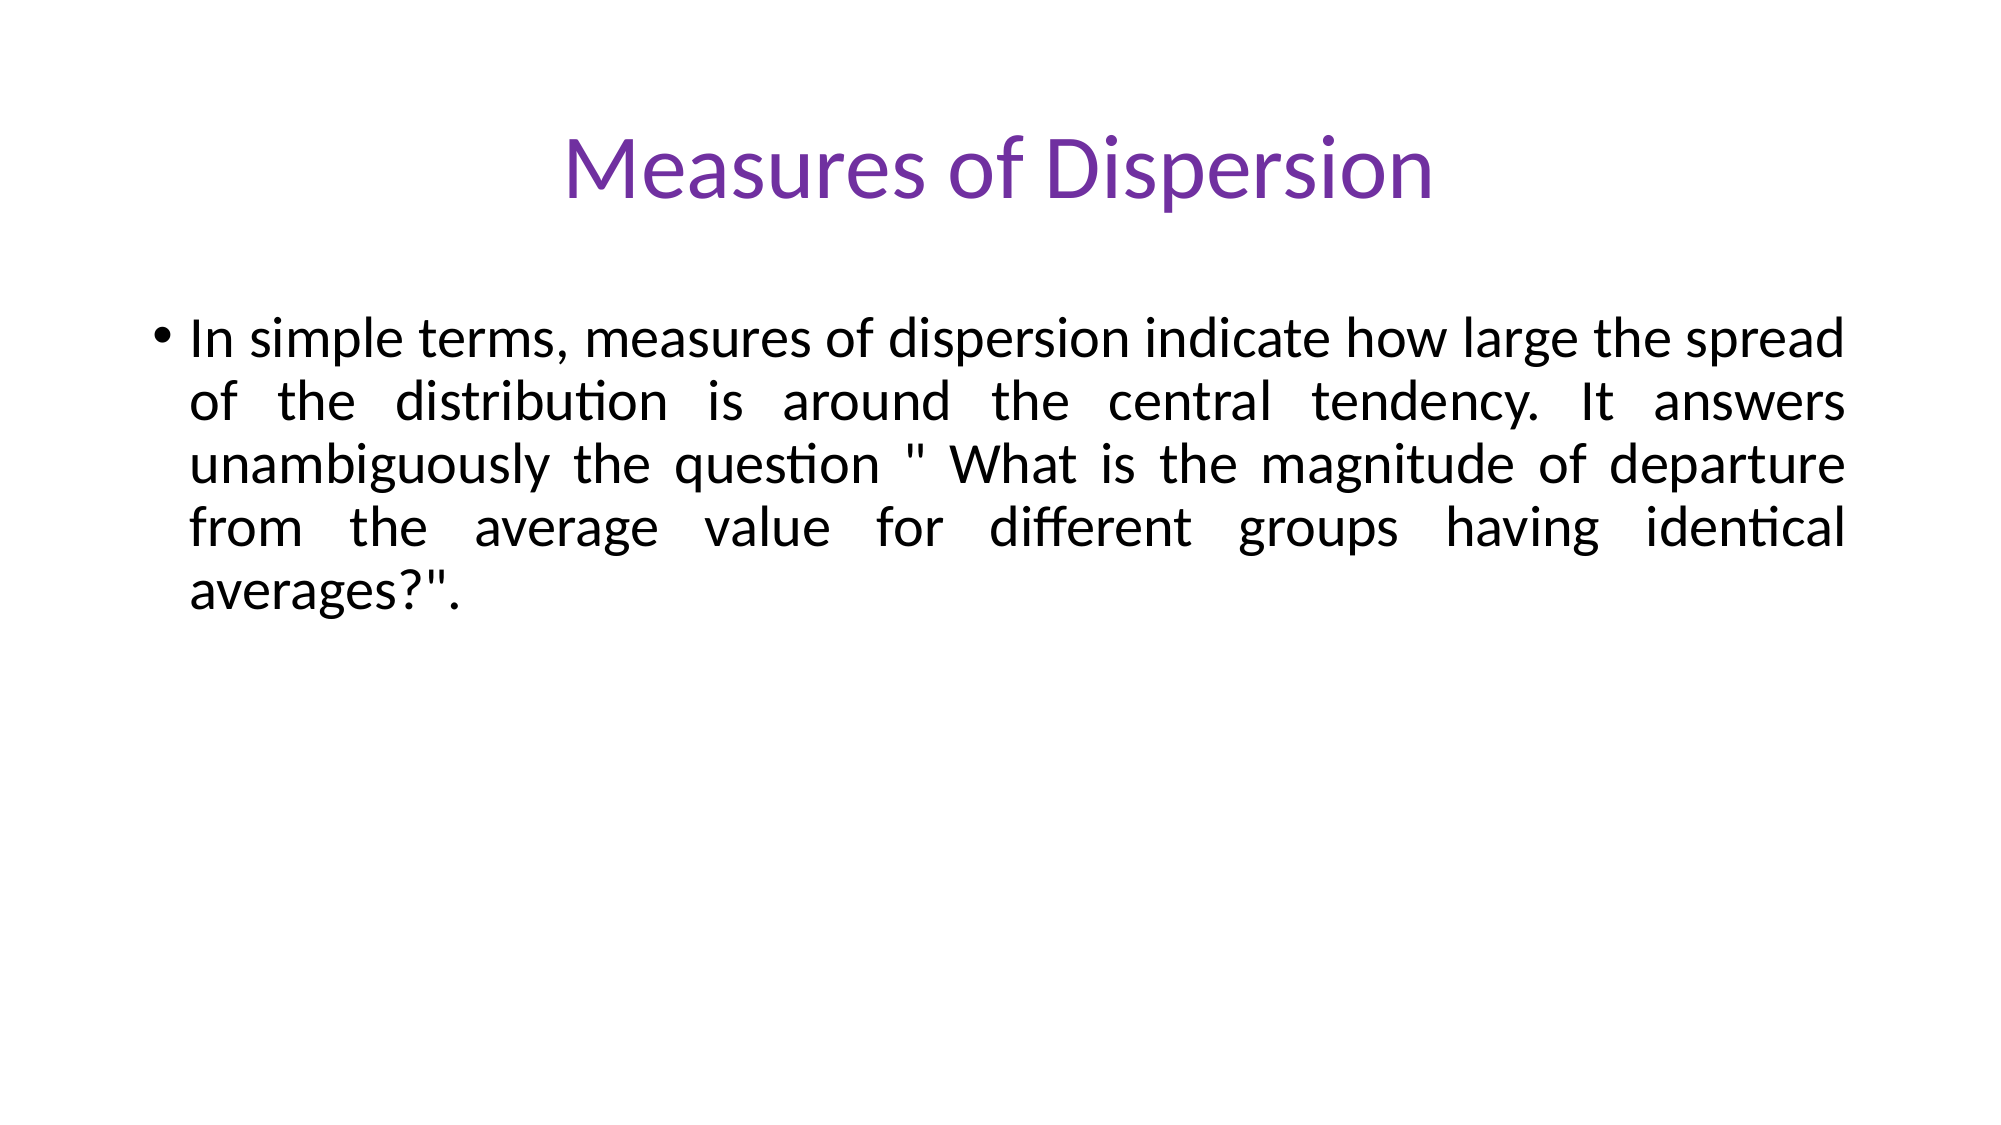

# Measures of Dispersion
In simple terms, measures of dispersion indicate how large the spread of the distribution is around the central tendency. It answers unambiguously the question " What is the magnitude of departure from the average value for different groups having identical averages?".